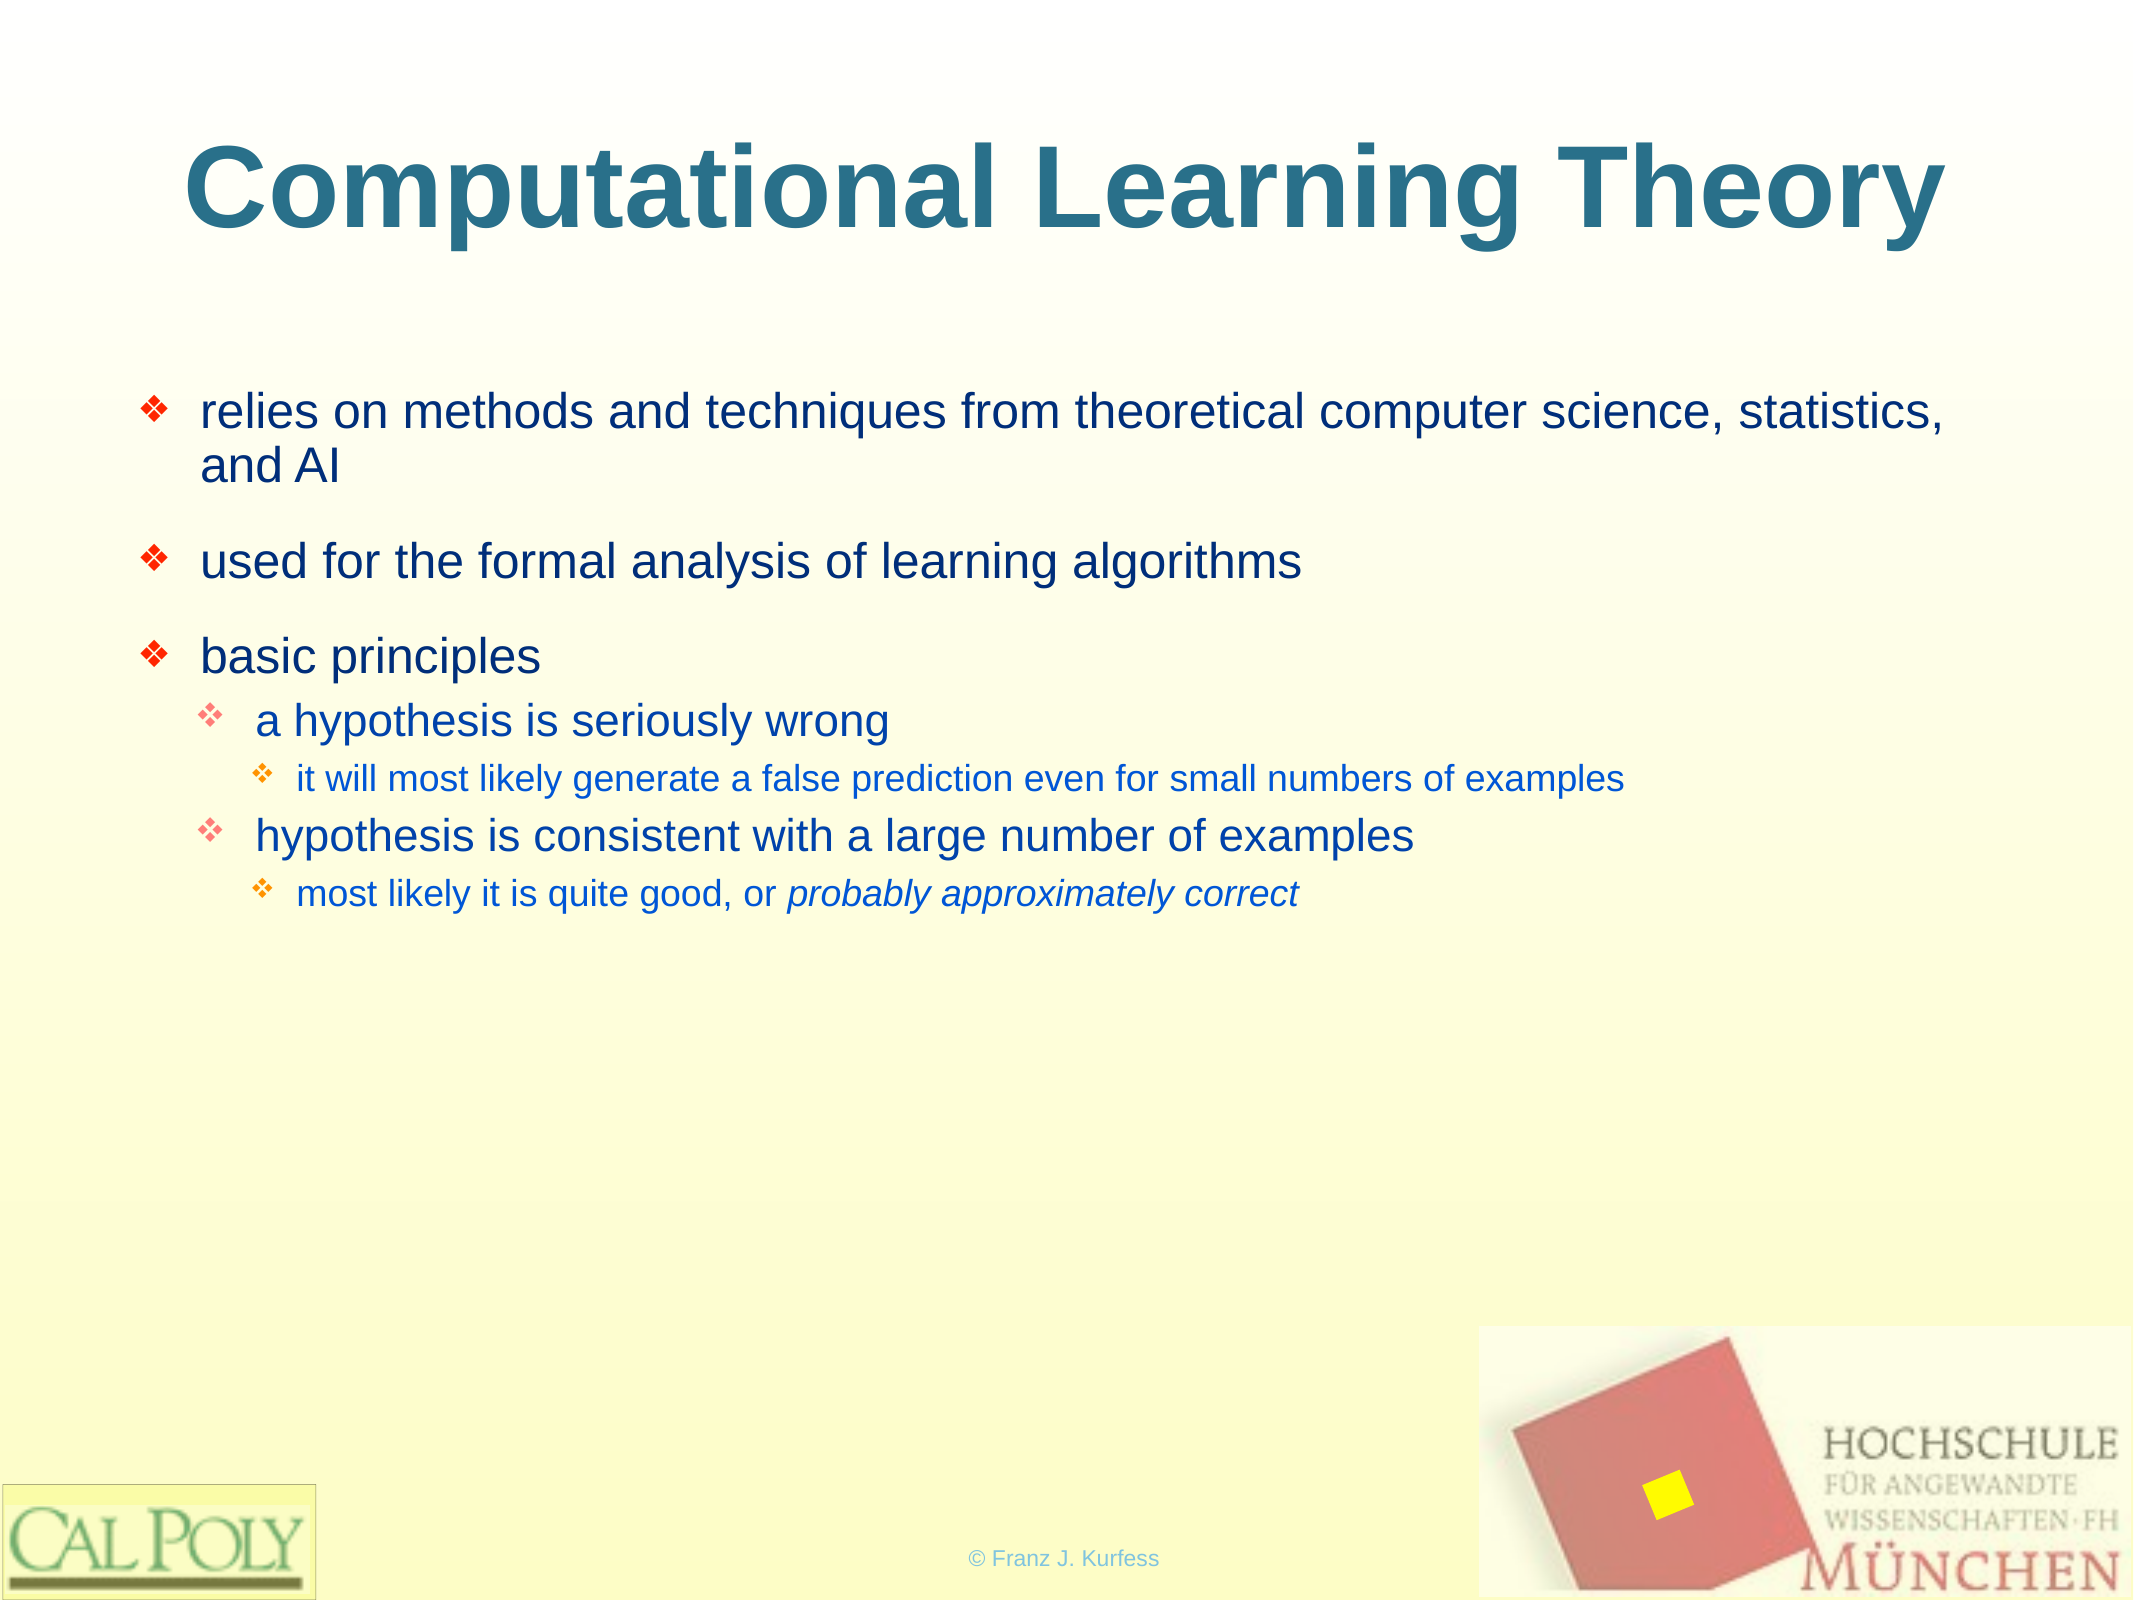

# Computational Learning Theory
relies on methods and techniques from theoretical computer science, statistics, and AI
used for the formal analysis of learning algorithms
basic principles
a hypothesis is seriously wrong
it will most likely generate a false prediction even for small numbers of examples
hypothesis is consistent with a large number of examples
most likely it is quite good, or probably approximately correct
68